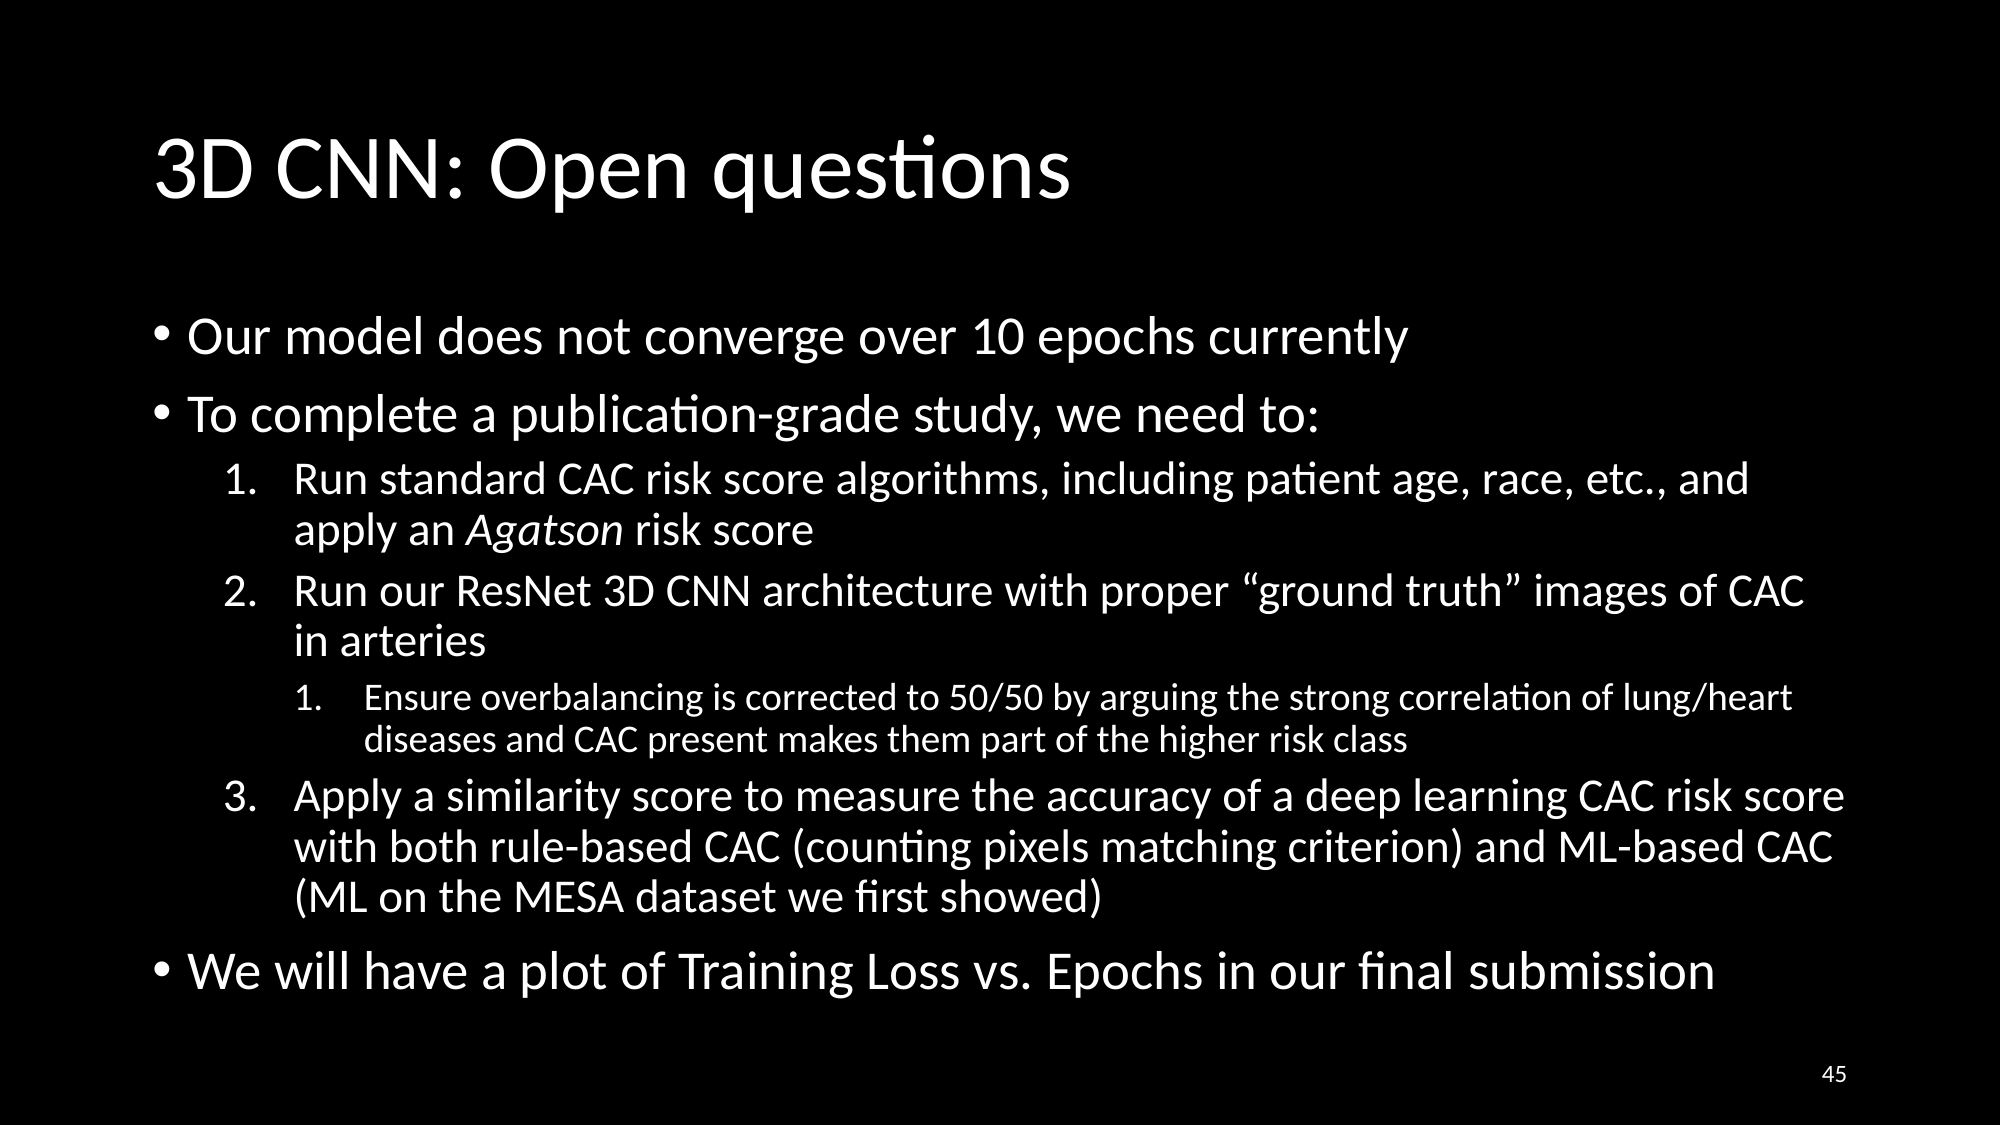

# 3D CNN: Open questions
Our model does not converge over 10 epochs currently
To complete a publication-grade study, we need to:
Run standard CAC risk score algorithms, including patient age, race, etc., and apply an Agatson risk score
Run our ResNet 3D CNN architecture with proper “ground truth” images of CAC in arteries
Ensure overbalancing is corrected to 50/50 by arguing the strong correlation of lung/heart diseases and CAC present makes them part of the higher risk class
Apply a similarity score to measure the accuracy of a deep learning CAC risk score with both rule-based CAC (counting pixels matching criterion) and ML-based CAC (ML on the MESA dataset we first showed)
We will have a plot of Training Loss vs. Epochs in our final submission

45